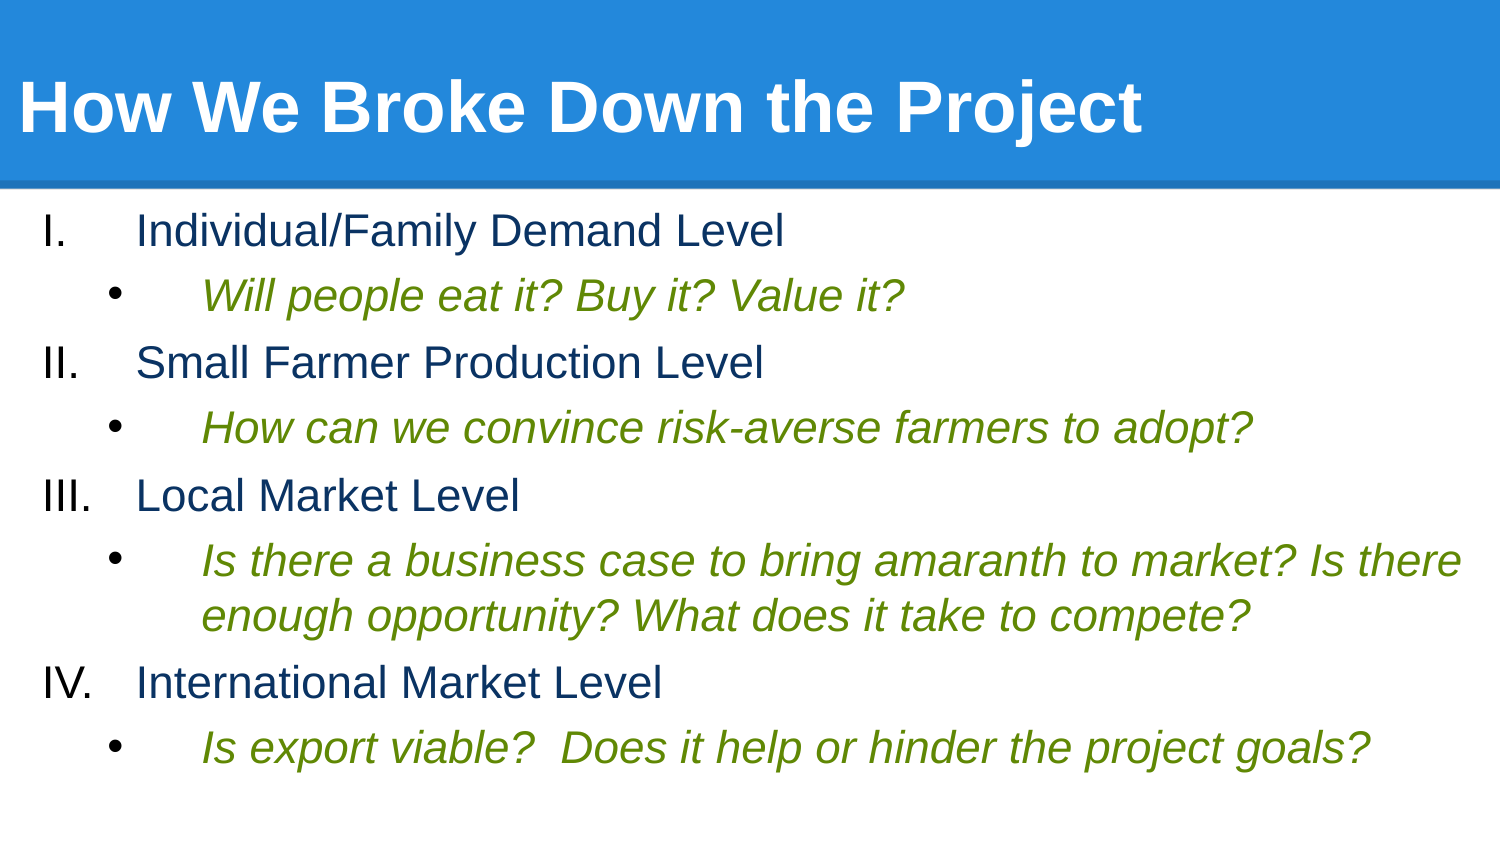

# How We Broke Down the Project
Individual/Family Demand Level
Will people eat it? Buy it? Value it?
Small Farmer Production Level
How can we convince risk-averse farmers to adopt?
Local Market Level
Is there a business case to bring amaranth to market? Is there enough opportunity? What does it take to compete?
International Market Level
Is export viable?  Does it help or hinder the project goals?